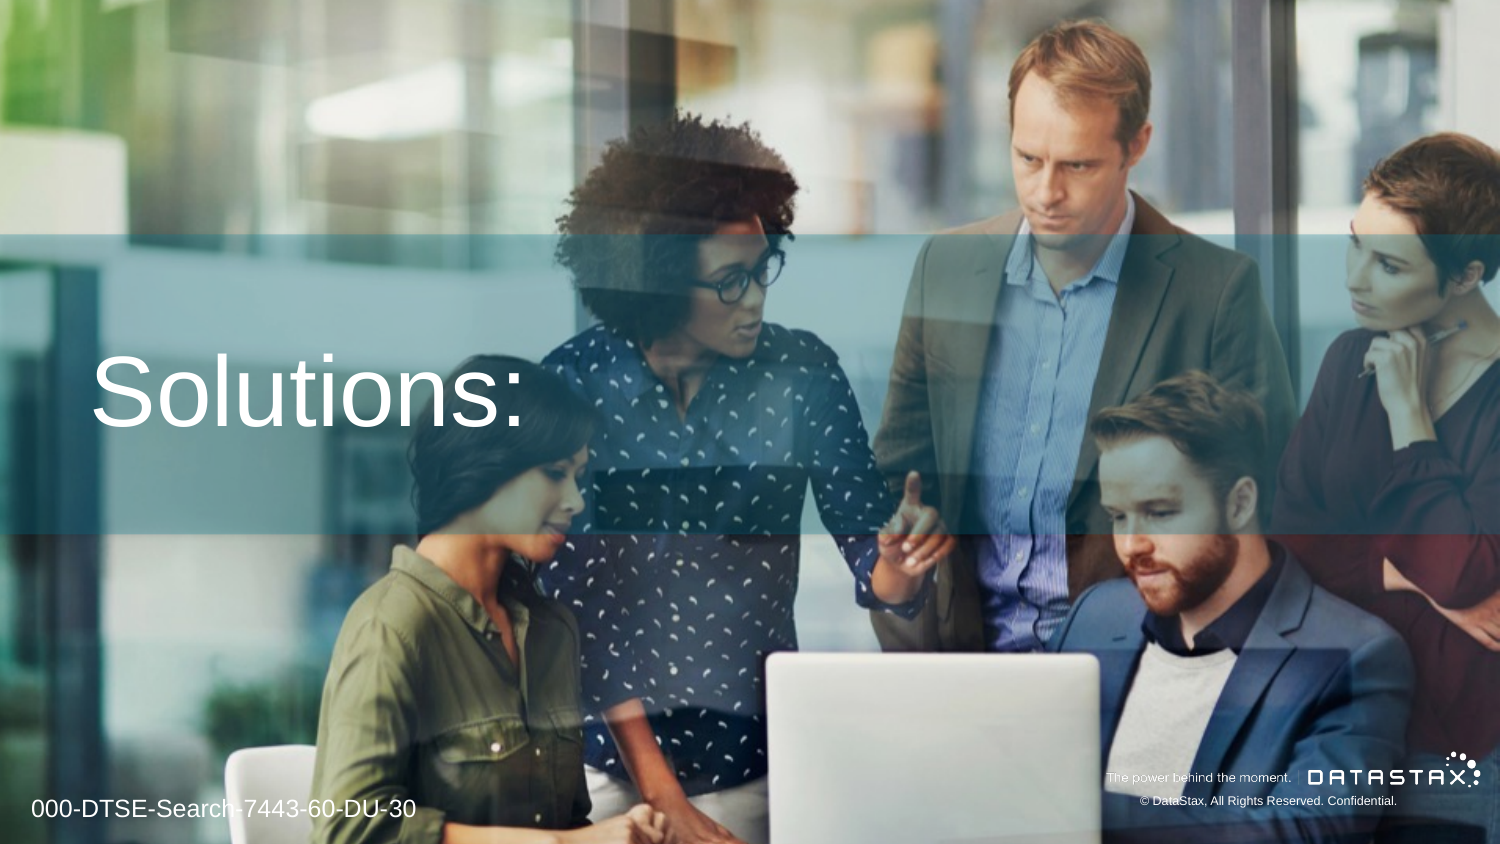

# Solutions:
000-DTSE-Search-7443-60-DU-30
© DataStax, All Rights Reserved. Confidential.